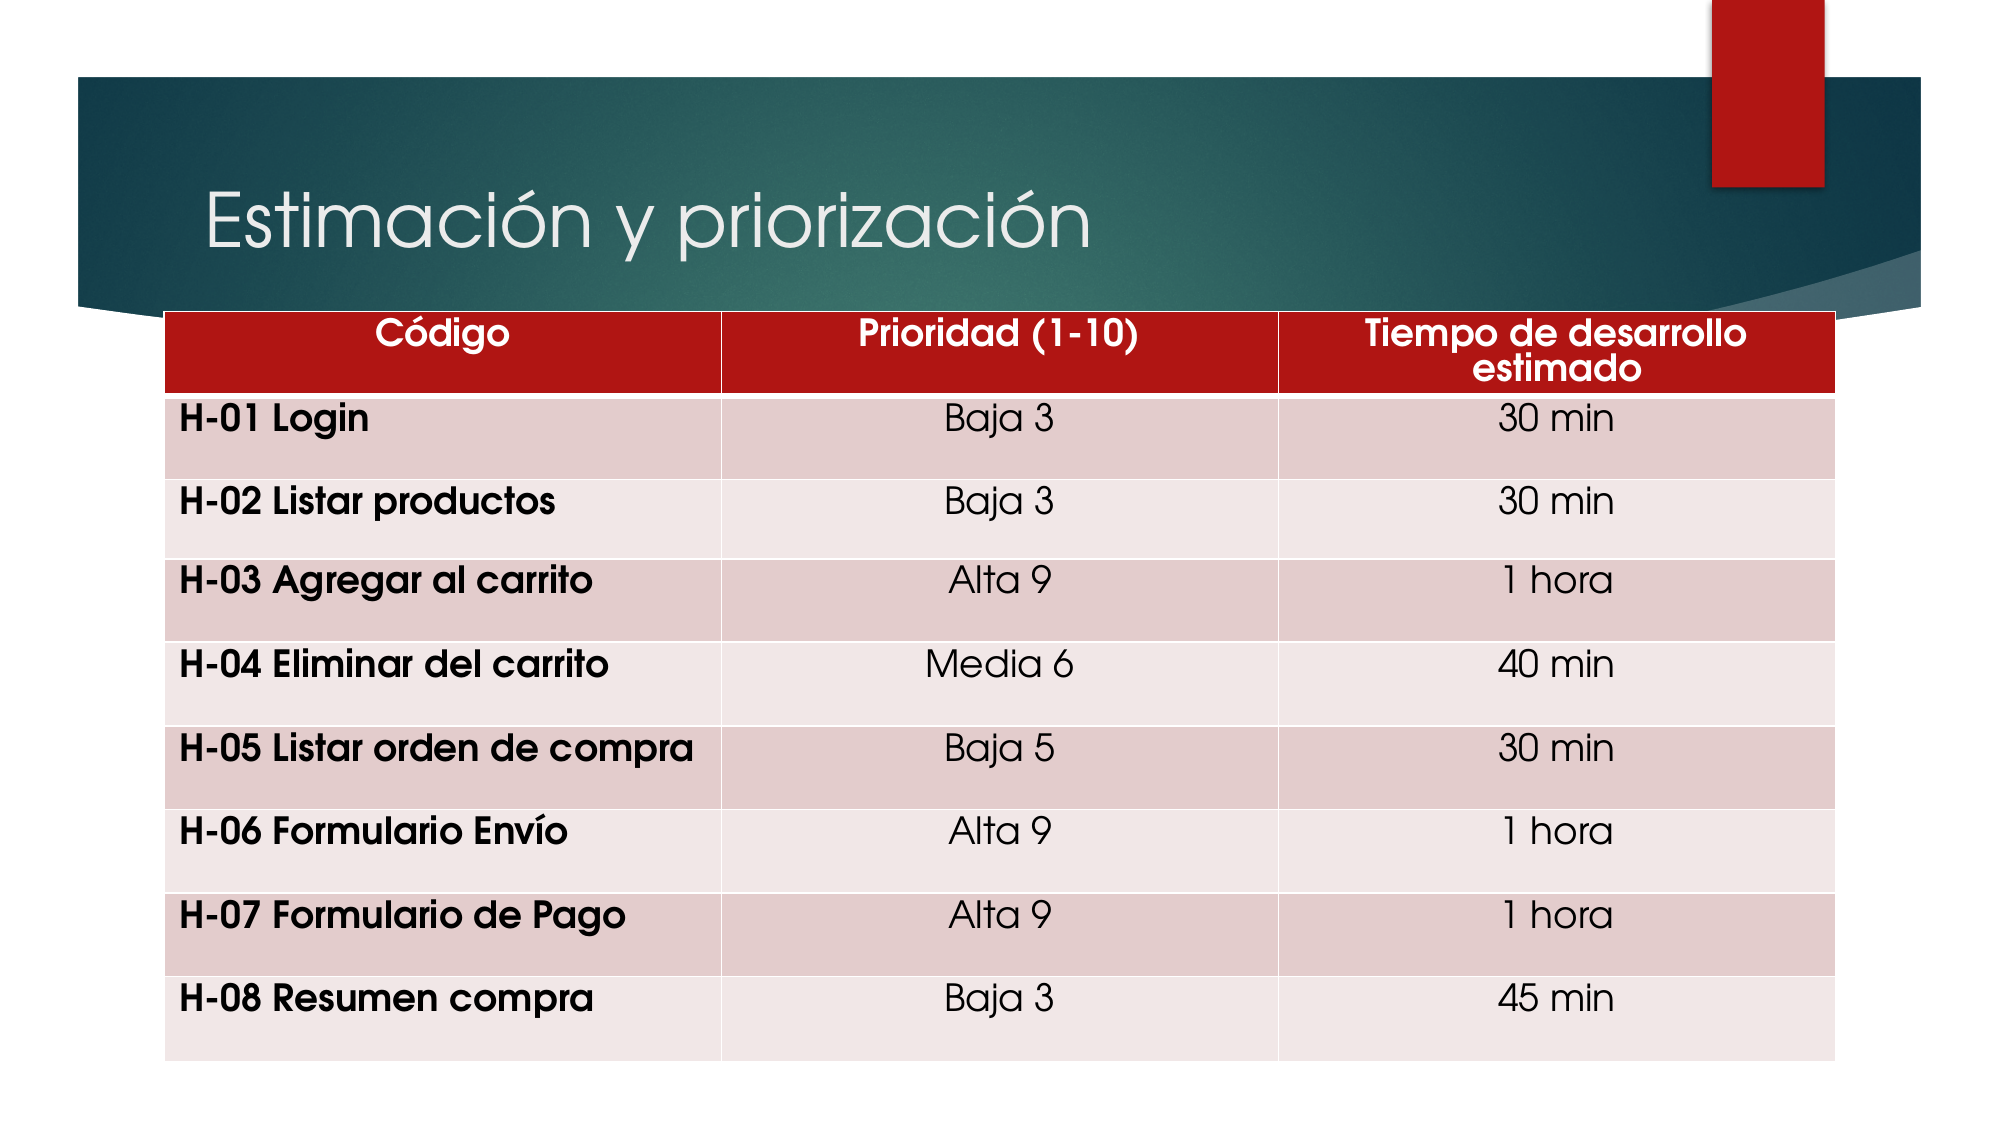

# Estimación y priorización
| Código | Prioridad (1-10) | Tiempo de desarrollo estimado |
| --- | --- | --- |
| H-01 Login | Baja 3 | 30 min |
| H-02 Listar productos | Baja 3 | 30 min |
| H-03 Agregar al carrito | Alta 9 | 1 hora |
| H-04 Eliminar del carrito | Media 6 | 40 min |
| H-05 Listar orden de compra | Baja 5 | 30 min |
| H-06 Formulario Envío | Alta 9 | 1 hora |
| H-07 Formulario de Pago | Alta 9 | 1 hora |
| H-08 Resumen compra | Baja 3 | 45 min |